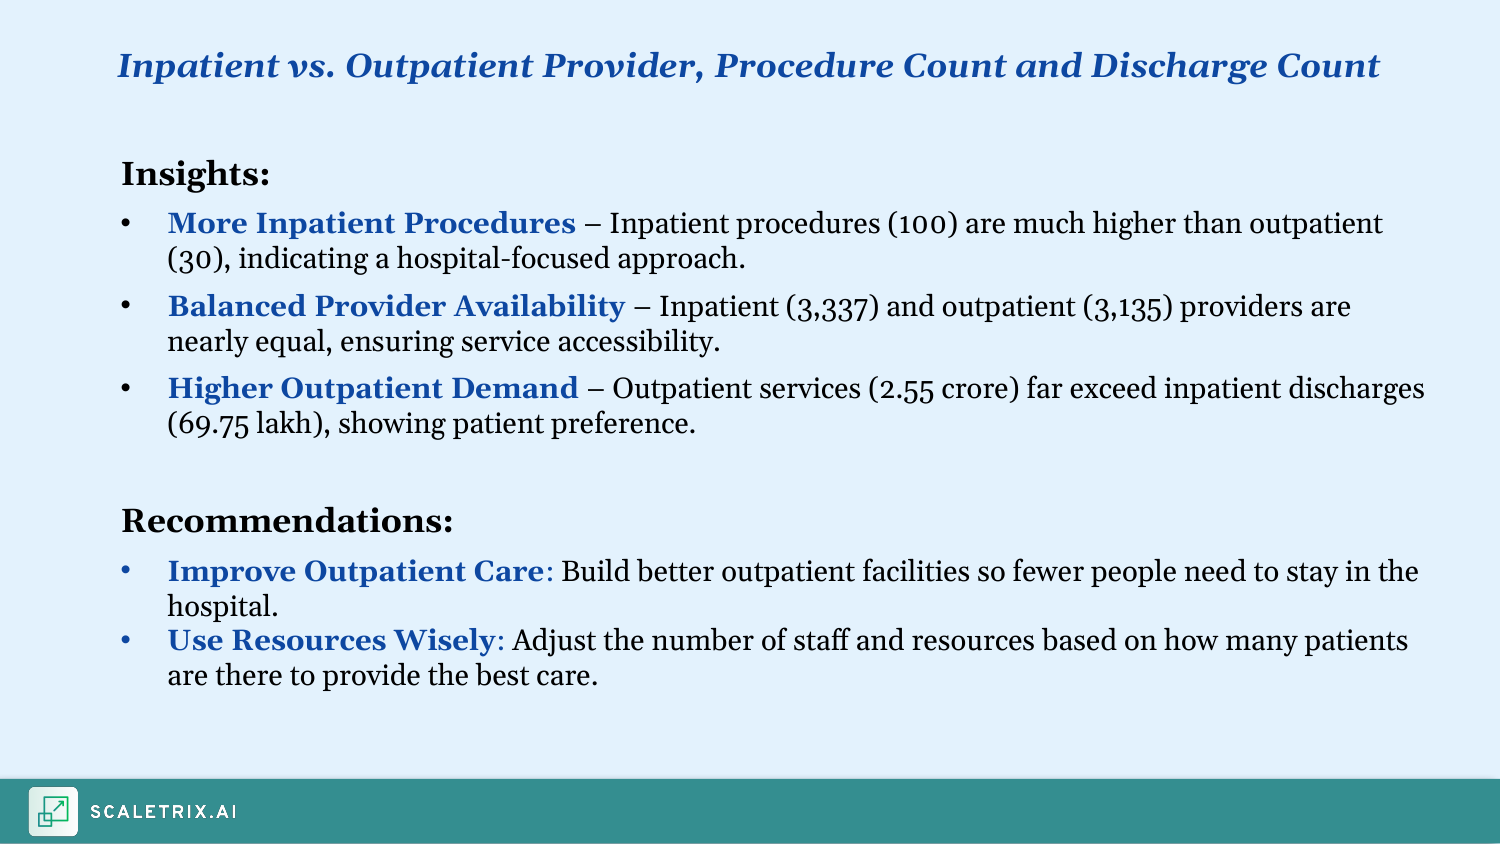

Inpatient vs. Outpatient Provider, Procedure Count and Discharge Count
Insights:
More Inpatient Procedures – Inpatient procedures (100) are much higher than outpatient (30), indicating a hospital-focused approach.
Balanced Provider Availability – Inpatient (3,337) and outpatient (3,135) providers are nearly equal, ensuring service accessibility.
Higher Outpatient Demand – Outpatient services (2.55 crore) far exceed inpatient discharges (69.75 lakh), showing patient preference.

Recommendations:
Improve Outpatient Care: Build better outpatient facilities so fewer people need to stay in the hospital.
Use Resources Wisely: Adjust the number of staff and resources based on how many patients are there to provide the best care.